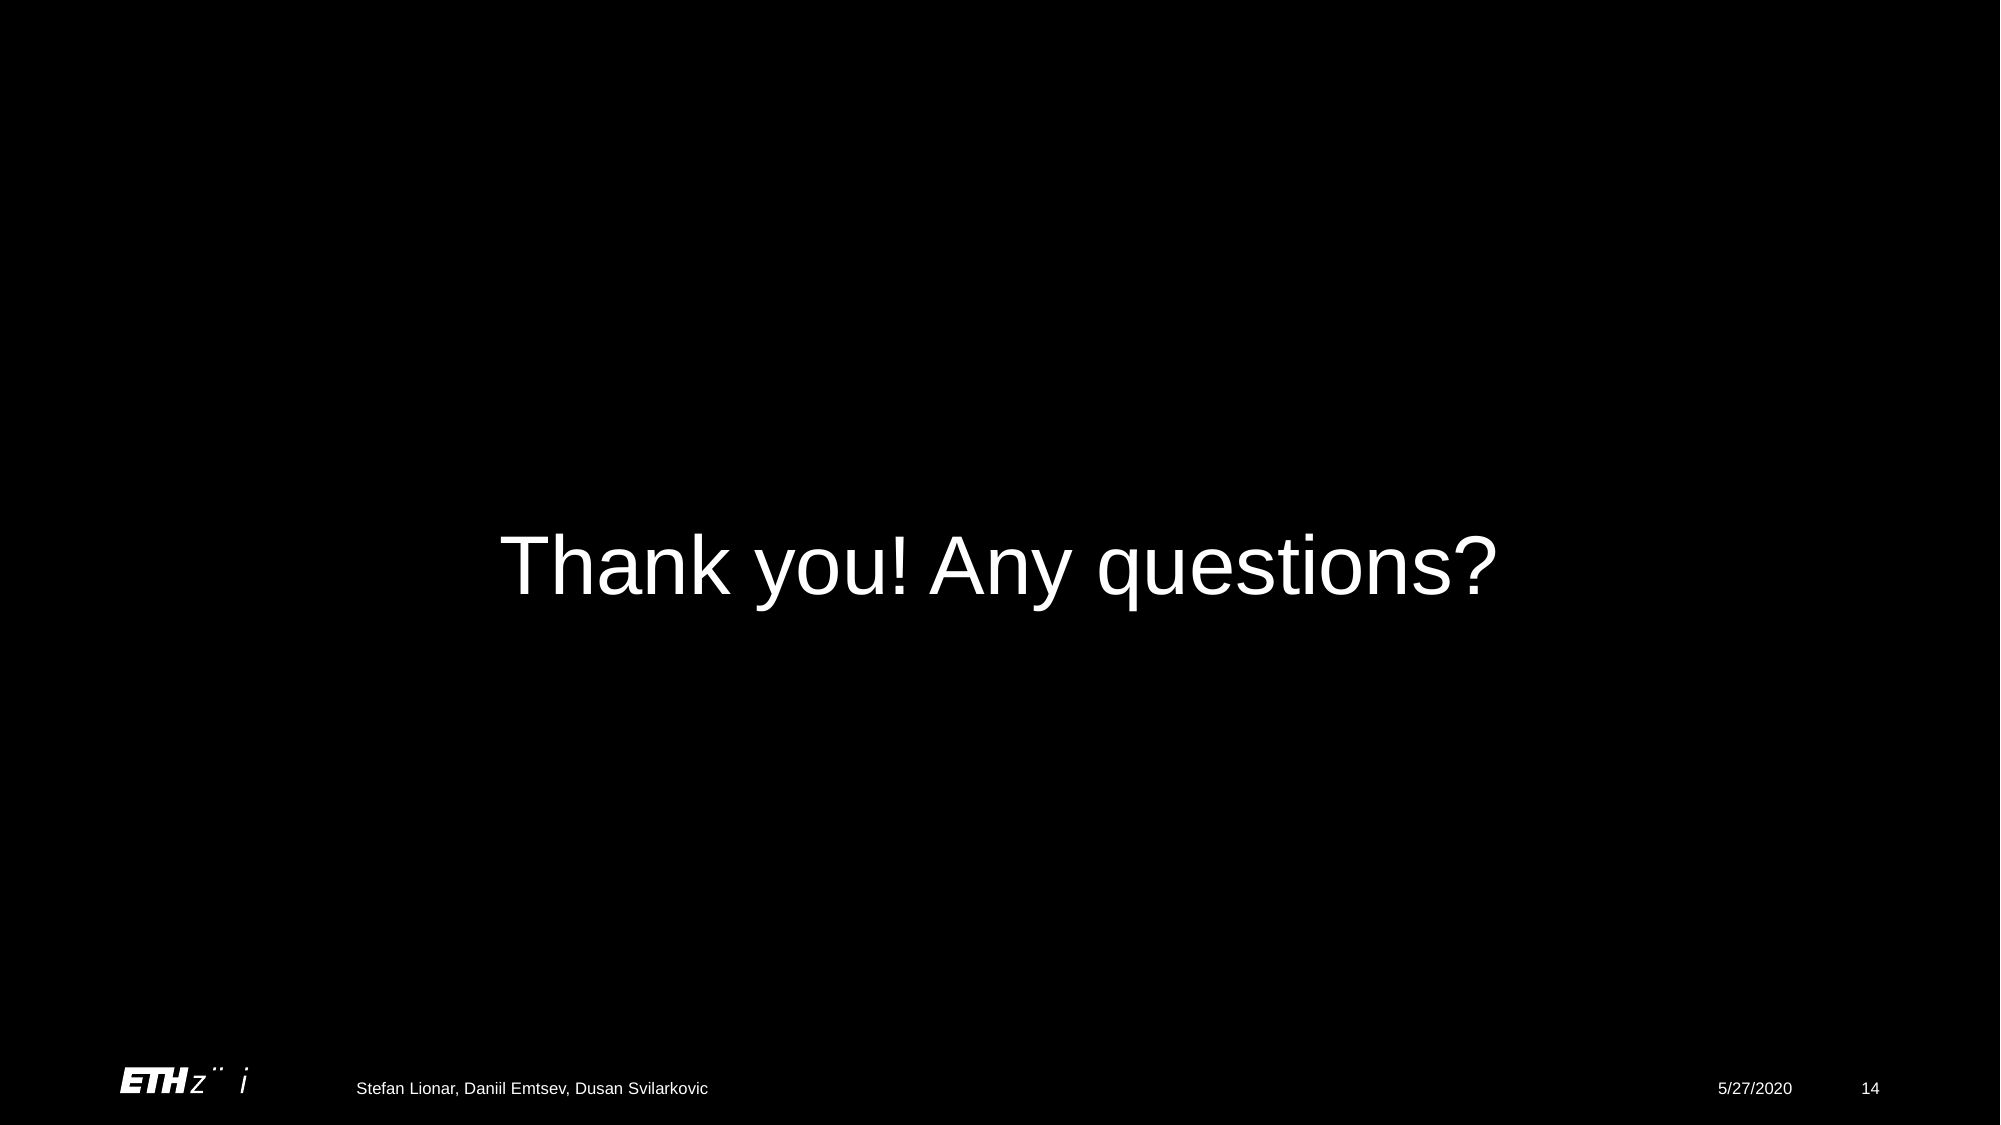

Thank you! Any questions?
Stefan Lionar, Daniil Emtsev, Dusan Svilarkovic
5/27/2020
14